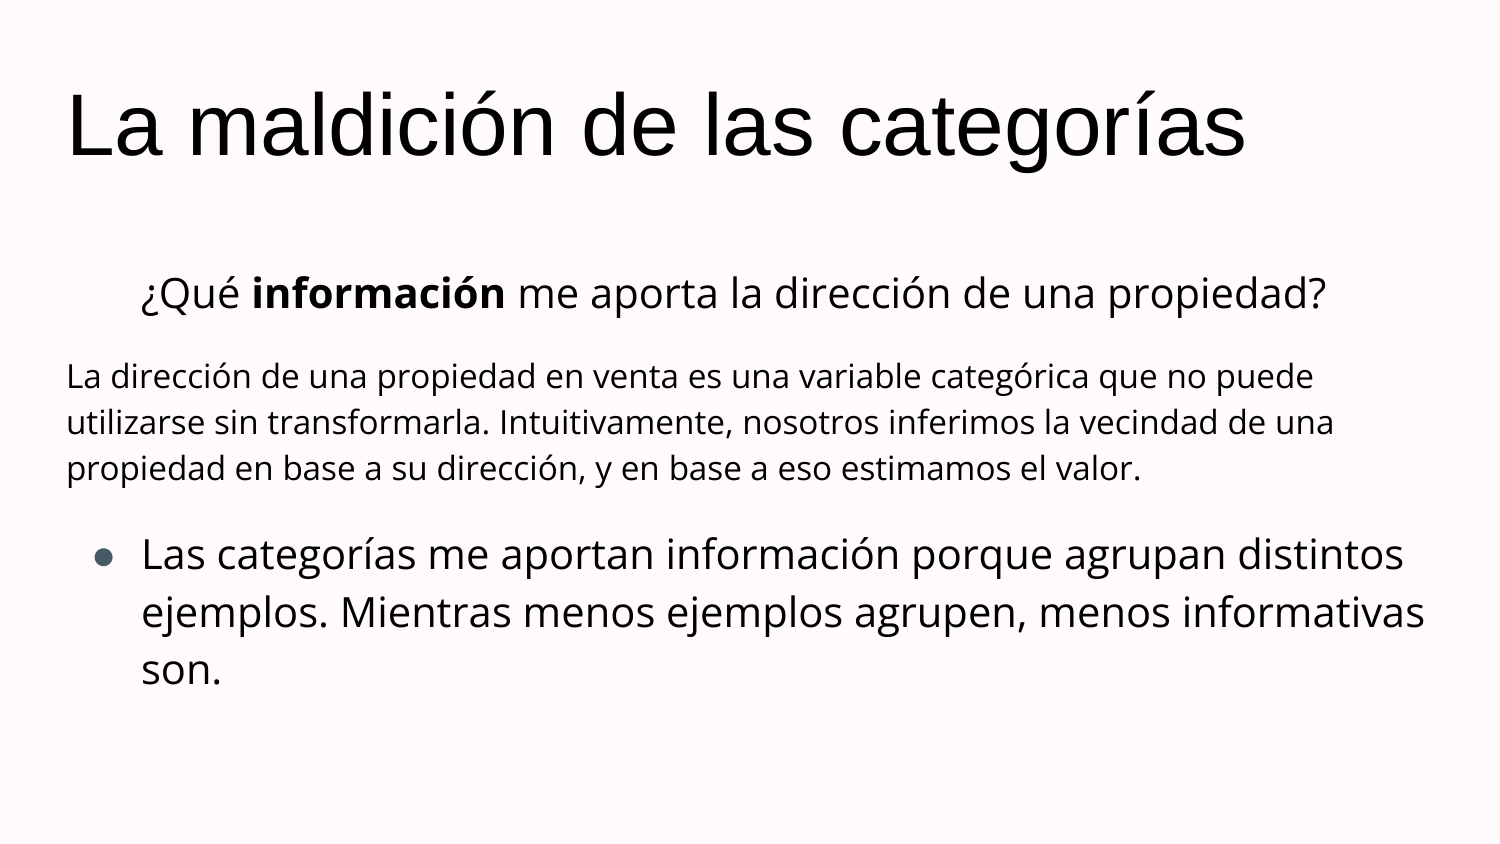

# La maldición de las categorías
¿Qué información me aporta la dirección de una propiedad?
La dirección de una propiedad en venta es una variable categórica que no puede utilizarse sin transformarla. Intuitivamente, nosotros inferimos la vecindad de una propiedad en base a su dirección, y en base a eso estimamos el valor.
Las categorías me aportan información porque agrupan distintos ejemplos. Mientras menos ejemplos agrupen, menos informativas son.